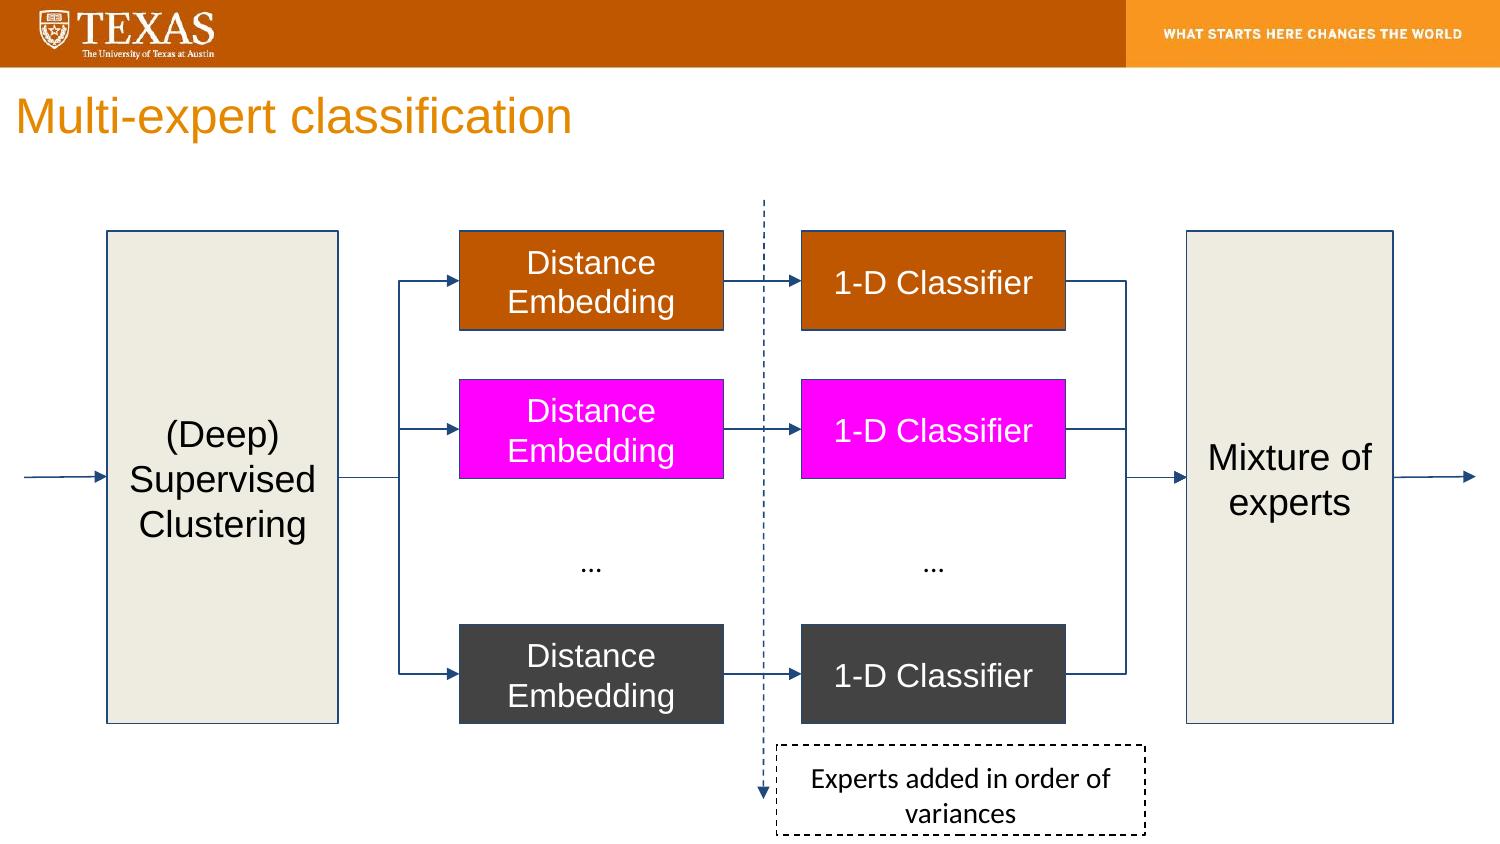

# Multi-expert classification
(Deep) Supervised Clustering
Distance Embedding
1-D Classifier
Mixture of experts
Distance Embedding
1-D Classifier
...
...
Distance Embedding
1-D Classifier
Experts added in order of variances